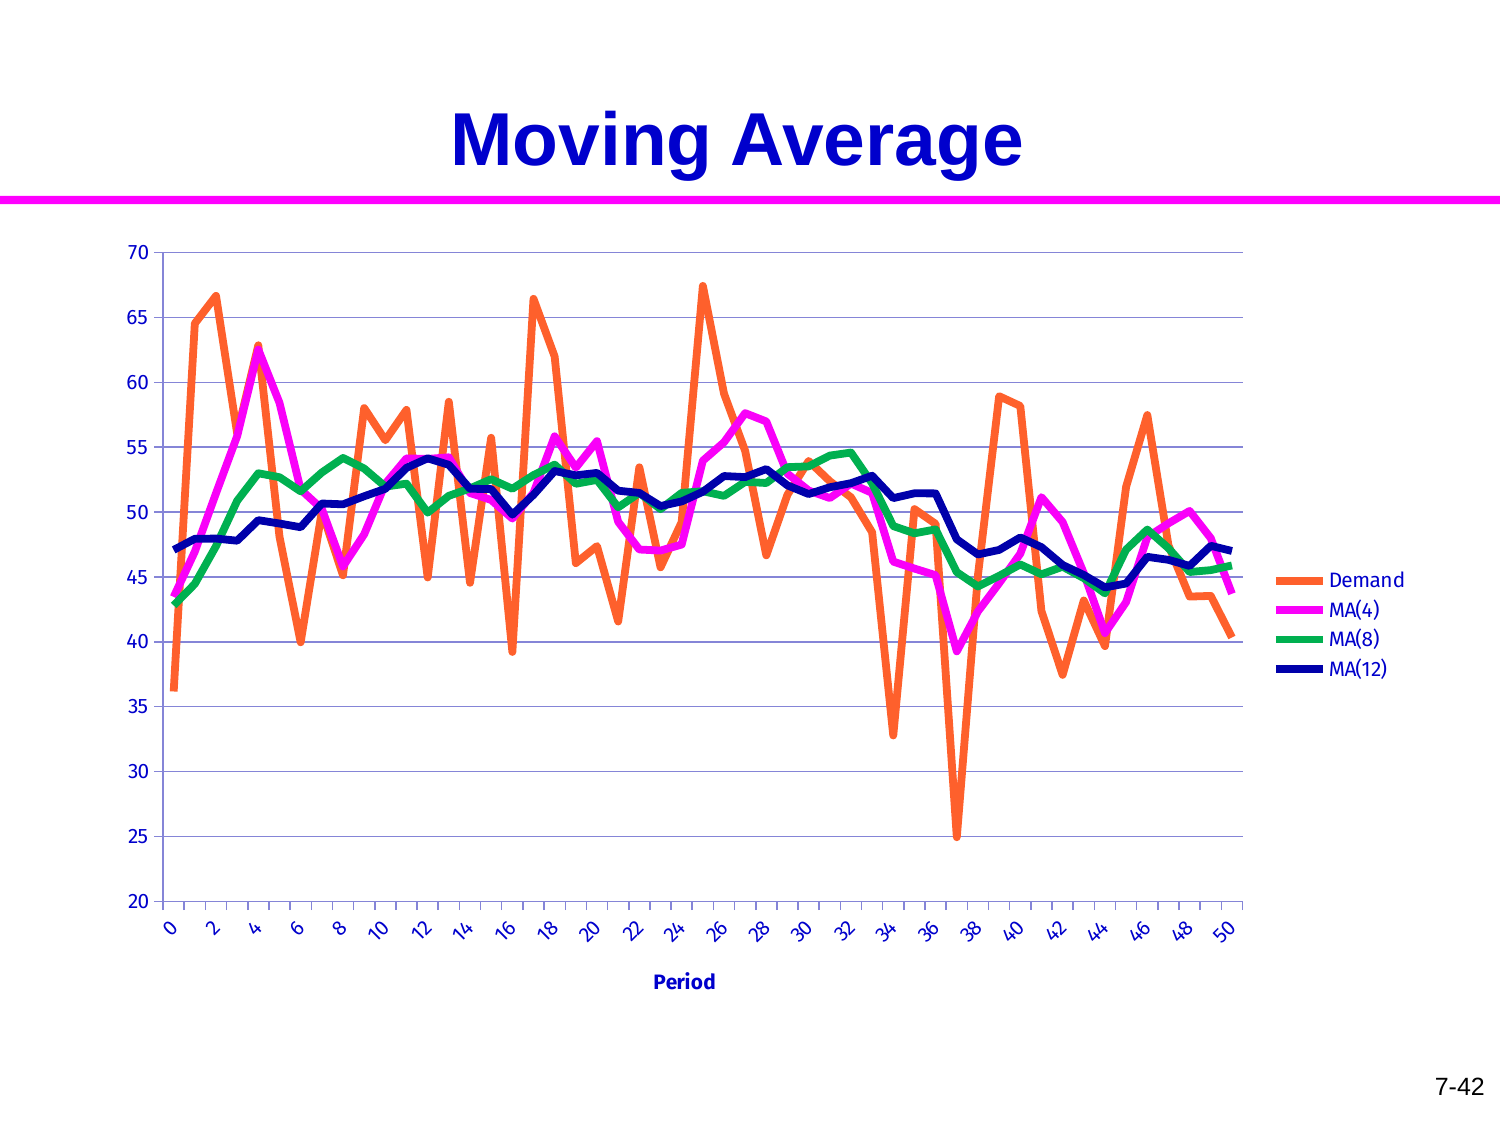

# Moving Average

### Chart

| Category |  |  |  |  |
|---|---|---|---|---|
| 0 | 36.17100596098004 | 43.46253055399762 | 42.80666919408421 | 47.08589511012331 |
| 1 | 64.5372999719684 | 46.9558374685211 | 44.47142439267329 | 47.94306687359526 |
| 2 | 66.66599657570241 | 51.45678967362979 | 47.37866493398261 | 47.96212282755811 |
| 3 | 56.05889559287853 | 55.85829952538233 | 50.87127229596209 | 47.7986230288099 |
| 4 | 62.85863895174972 | 62.53020777307476 | 52.99636916353619 | 49.38118205374771 |
| 5 | 48.09499066615001 | 58.41963044662017 | 52.68773395757064 | 49.12082641065559 |
| 6 | 39.96363734668066 | 51.74404063936473 | 51.60041515649726 | 48.83379016911 |
| 7 | 50.06312060466127 | 50.24509689231041 | 53.05169820884636 | 50.66254716141155 |
| 8 | 45.1314382618483 | 45.81329671983504 | 54.1717522464549 | 50.60201168230247 |
| 9 | 58.02089317785718 | 48.29477234776186 | 53.35720139719099 | 51.2234134209677 |
| 10 | 55.5374532583383 | 52.18822632567627 | 51.9661334825205 | 51.79635221289026 |
| 11 | 57.87685578339394 | 54.14166012035943 | 52.19337850633493 | 53.4150188460174 |
| 12 | 44.96325952898975 | 54.0996154371448 | 49.95645607848993 | 54.14770664335153 |
| 13 | 58.506384623745 | 54.22098829861676 | 51.2578803231893 | 53.64513036433292 |
| 14 | 44.55174474424061 | 51.47456117009231 | 51.83139374788431 | 51.80227604504444 |
| 15 | 55.73015735939961 | 50.93788656409373 | 52.5397733422266 | 51.77488119225451 |
| 16 | 39.2166008888519 | 49.5012219040593 | 51.80041867060202 | 49.80471135367971 |
| 17 | 66.43732512814827 | 51.4839570301601 | 52.85247266438842 | 51.3332392255129 |
| 18 | 61.98998608180889 | 55.84351736455217 | 53.65903926732224 | 53.1687682867736 |
| 19 | 46.0693387473227 | 53.42831271153293 | 52.18309963781333 | 52.83595313199537 |
| 20 | 47.38124046788684 | 55.46947260629169 | 52.4853472551755 | 53.02343664916525 |
| 21 | 41.57080896168032 | 49.25284356467471 | 50.36840029741739 | 51.65259629781718 |
| 22 | 53.45184897630182 | 47.11830928829794 | 51.48091332642506 | 51.4787959409808 |
| 23 | 45.74311857141623 | 47.03675424432131 | 50.23253347792712 | 50.46765117331599 |
| 24 | 49.23192939973212 | 47.49942647728259 | 51.48444954178713 | 50.82337366254455 |
| 25 | 67.43629200942767 | 53.96579723921947 | 51.60932040194707 | 51.56753261135142 |
| 26 | 59.12899156624258 | 55.38508288670464 | 51.25169608750129 | 52.7823031798516 |
| 27 | 54.71698517274945 | 57.62854953703797 | 52.33265189067964 | 52.69787216429739 |
| 28 | 46.6692433867993 | 56.98787803380475 | 52.24365225554369 | 53.318925705793 |
| 29 | 51.33872281057058 | 52.96348573409048 | 53.46464148665496 | 52.06070884599488 |
| 30 | 53.94267245270597 | 51.66690595570633 | 53.52599442120549 | 51.39009937690298 |
| 31 | 52.3828384485791 | 51.08336927466374 | 54.35595940585085 | 51.91622435200766 |
| 32 | 51.1362714779746 | 52.20012629745756 | 54.59400216563115 | 52.22914360284832 |
| 33 | 48.44700659392757 | 51.47719724329679 | 52.22034148869363 | 52.80216007220223 |
| 34 | 32.78286286421399 | 46.18724484617382 | 48.92707540094008 | 51.07974456286156 |
| 35 | 50.22948557318462 | 45.6489066273252 | 48.36613795099446 | 51.45360847967561 |
| 36 | 49.09344289506068 | 45.13819948159672 | 48.66916288952713 | 51.44206793761966 |
| 37 | 24.94089328641127 | 39.26167115471762 | 45.36943419900722 | 47.90078471070164 |
| 38 | 45.13483643343825 | 42.34966454702369 | 44.26845469659875 | 46.7346051163013 |
| 39 | 58.93584612714562 | 44.52625468551395 | 45.08758065641956 | 47.08617686250096 |
| 40 | 58.1793902887091 | 46.79774153392606 | 45.96797050776139 | 48.04535577099344 |
| 41 | 42.37707675452747 | 51.1567874009551 | 45.20922927783636 | 47.2985519329899 |
| 42 | 37.44966262361189 | 49.23549394849852 | 45.79257924776111 | 45.924134447232 |
| 43 | 43.19282899373672 | 45.2997396651463 | 44.91299717533011 | 45.15830032599515 |
| 44 | 39.6689543234375 | 40.6721306738284 | 43.73493610387723 | 44.20269056311707 |
| 45 | 51.95692950693959 | 43.06709386193143 | 47.11194063144326 | 44.4951841392014 |
| 46 | 57.48171877127086 | 48.07510789884616 | 48.65530092367234 | 46.55342213145612 |
| 47 | 47.44027462608128 | 49.13696930693231 | 47.2183544860393 | 46.32098788586417 |
| 48 | 43.4921135770448 | 50.09275912033412 | 45.38244489708124 | 45.85421044269618 |
| 49 | 43.54337897862307 | 47.989371488255 | 45.52823267509321 | 47.40441758371383 |
| 50 | 40.3387155725768 | 43.70362068858148 | 45.88936429371381 | 47.00474084530872 |
7-42